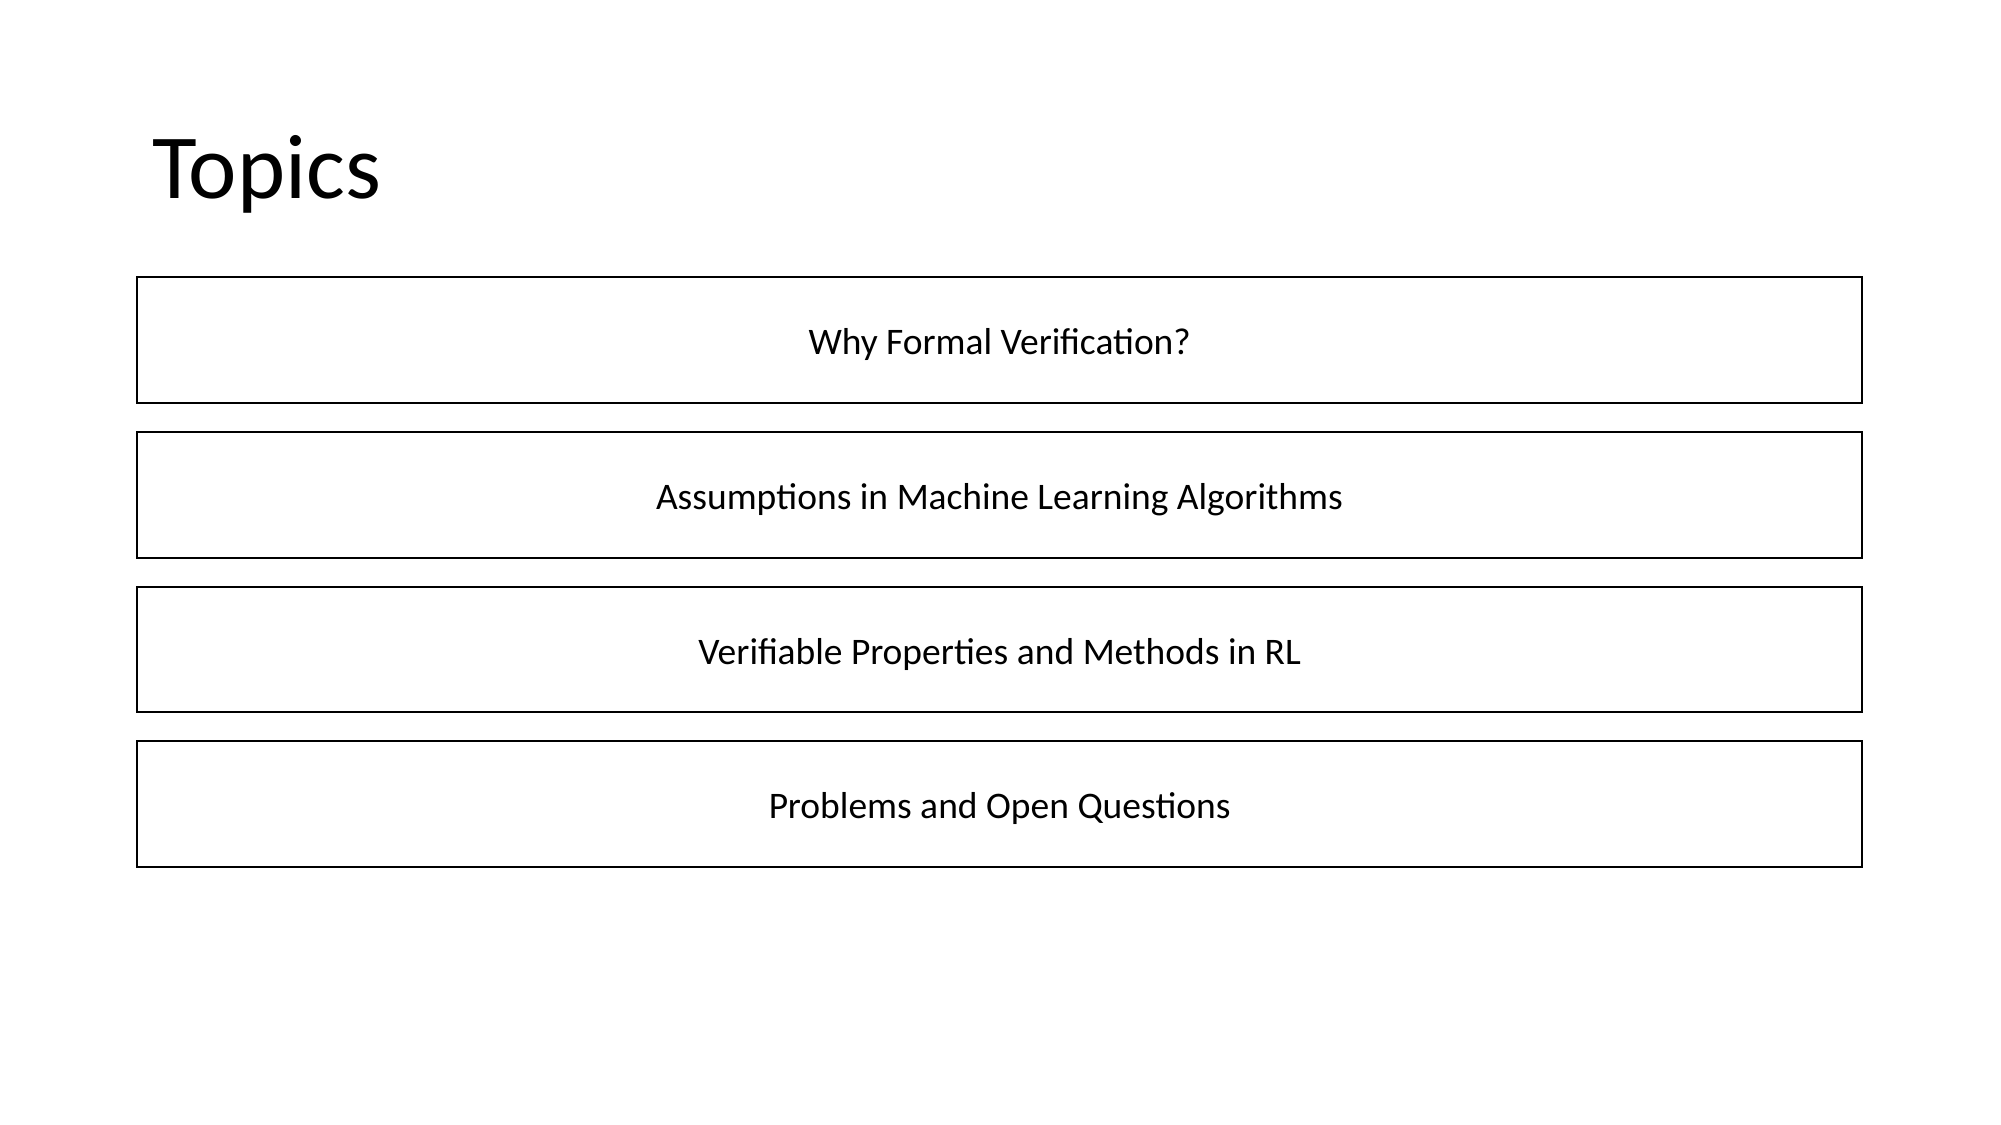

# Topics
Why Formal Verification?
Assumptions in Machine Learning Algorithms
Verifiable Properties and Methods in RL
Problems and Open Questions